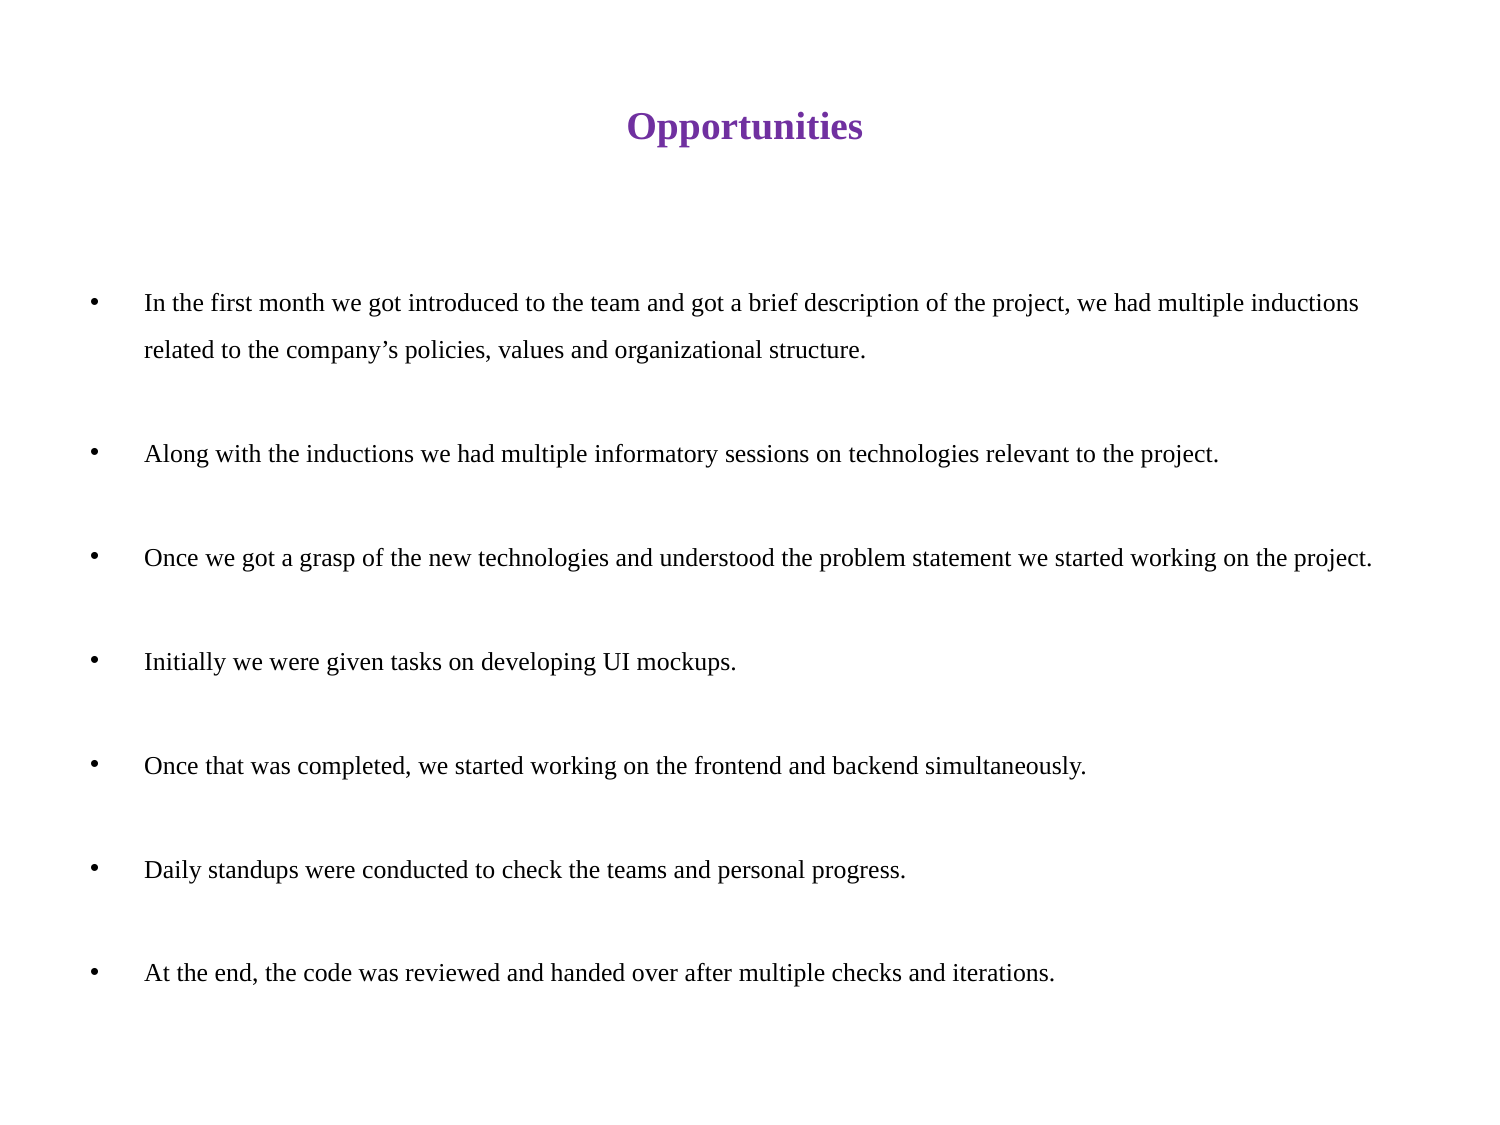

# Opportunities
In the first month we got introduced to the team and got a brief description of the project, we had multiple inductions related to the company’s policies, values and organizational structure.

Along with the inductions we had multiple informatory sessions on technologies relevant to the project.

Once we got a grasp of the new technologies and understood the problem statement we started working on the project.

Initially we were given tasks on developing UI mockups.

Once that was completed, we started working on the frontend and backend simultaneously.

Daily standups were conducted to check the teams and personal progress.

At the end, the code was reviewed and handed over after multiple checks and iterations.
10